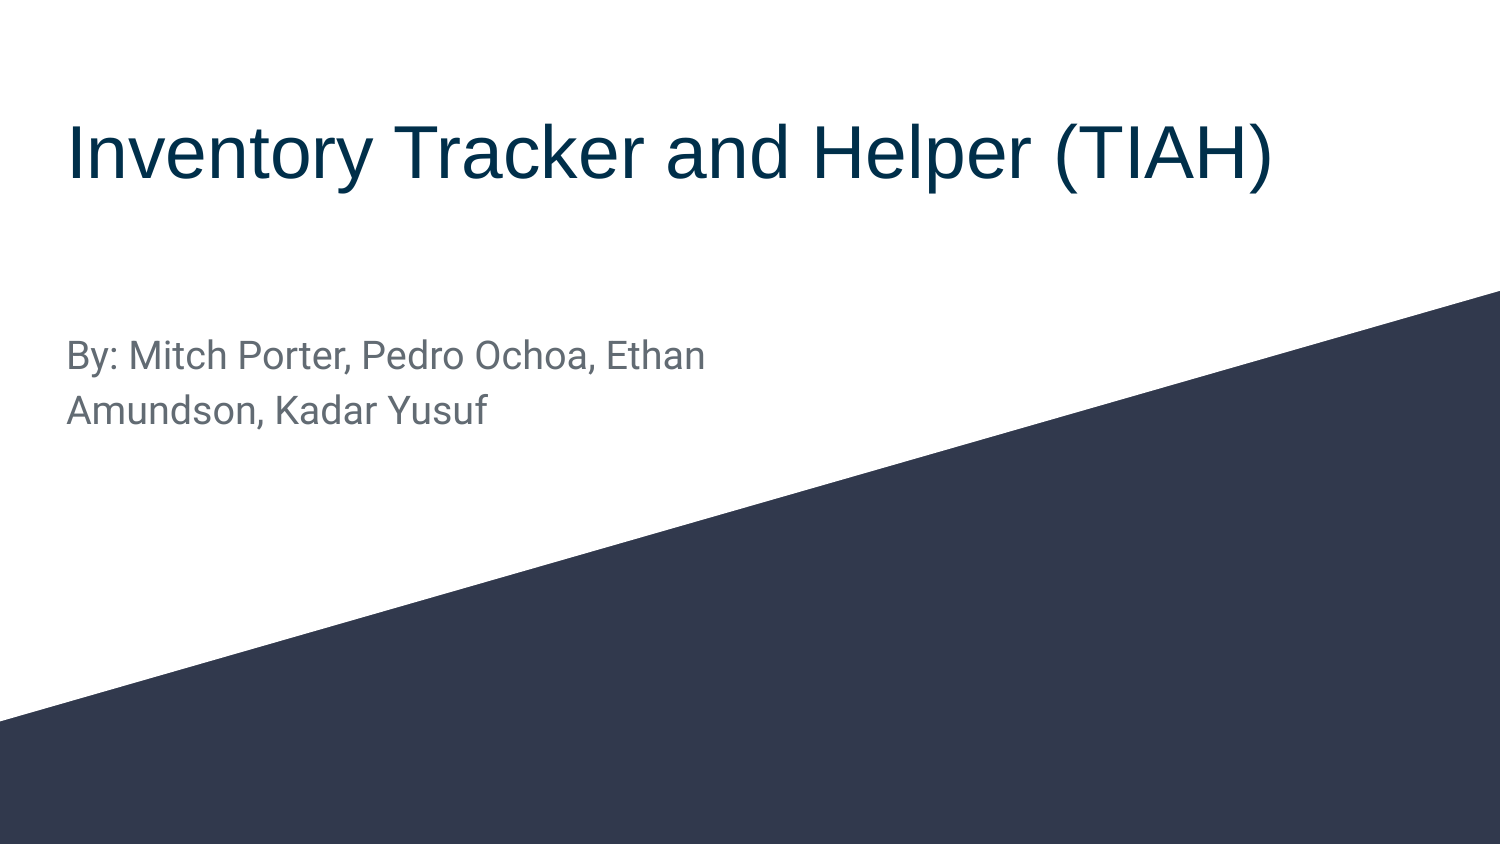

# Inventory Tracker and Helper (TIAH)
By: Mitch Porter, Pedro Ochoa, Ethan Amundson, Kadar Yusuf